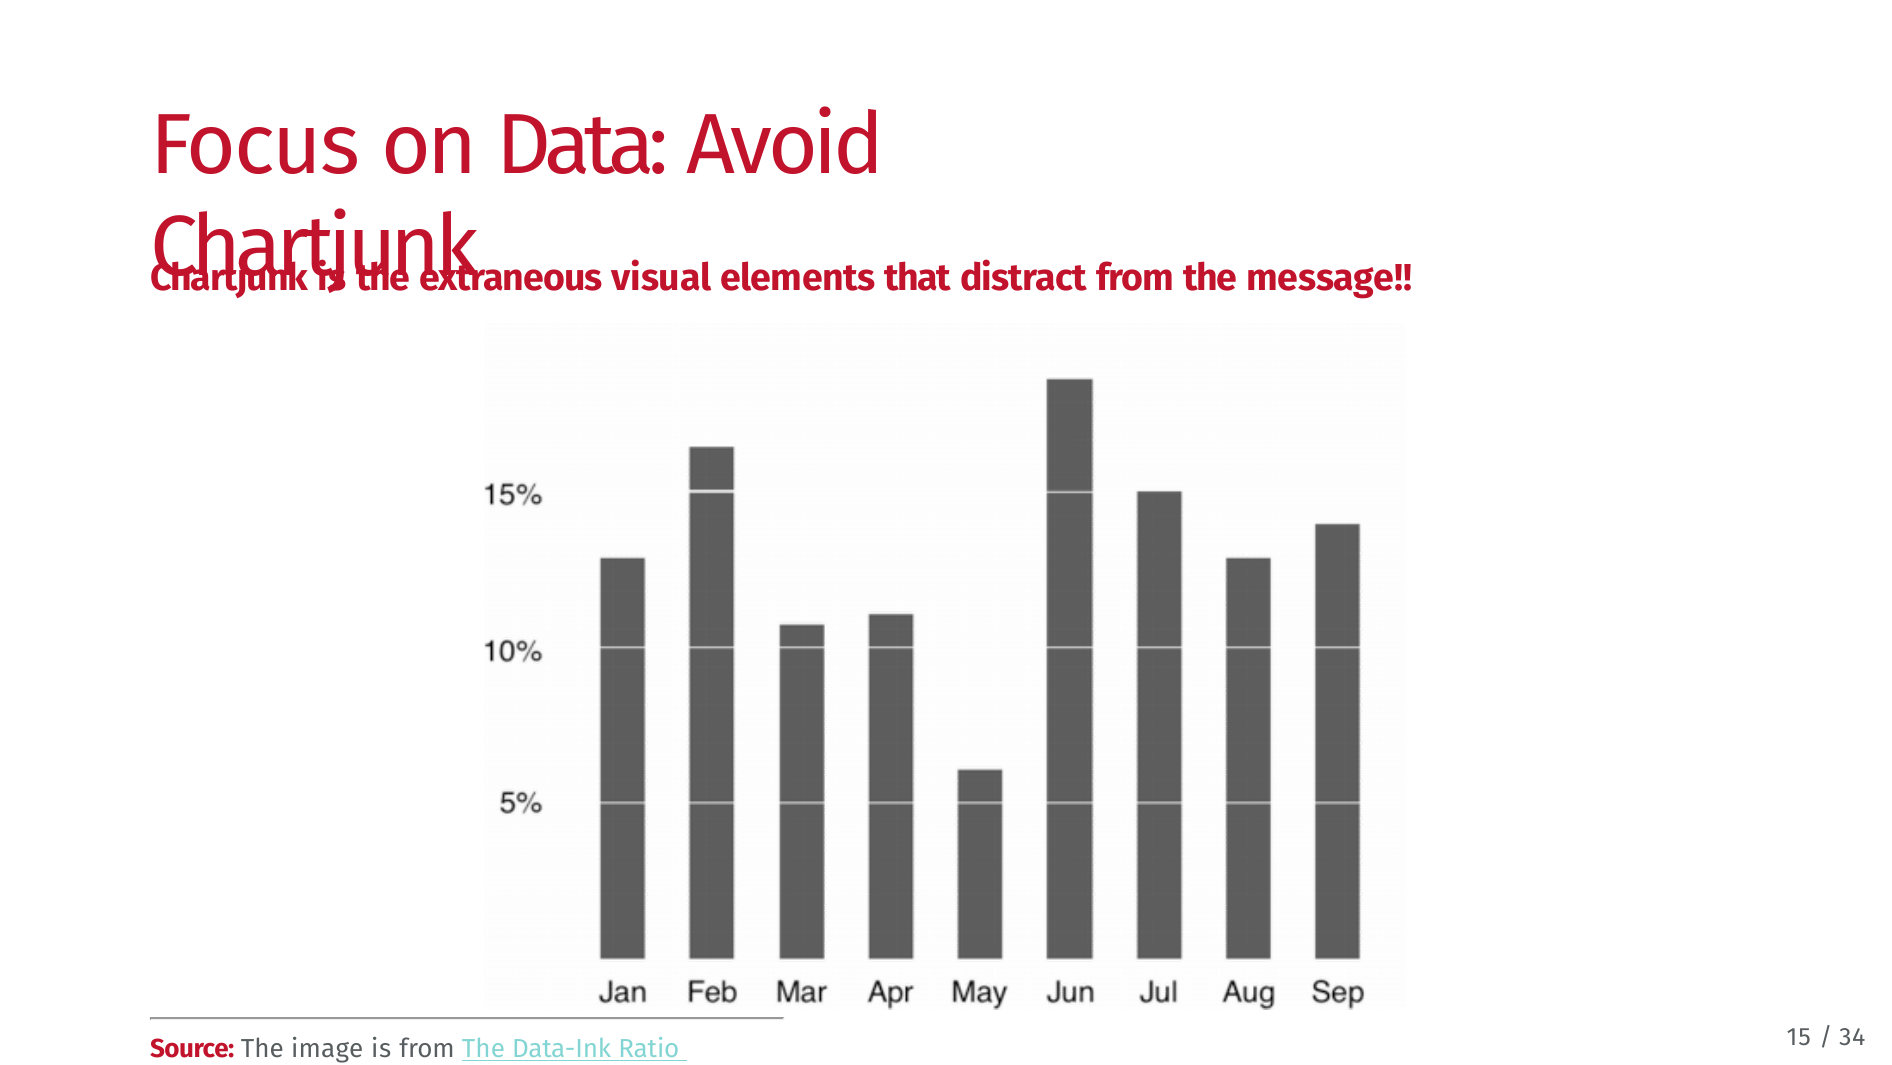

Focus on Data: Avoid Chartjunk
Chartjunk is the extraneous visual elements that distract from the message!!

15 / 34
Source: The image is from The Data-Ink Ratio Example